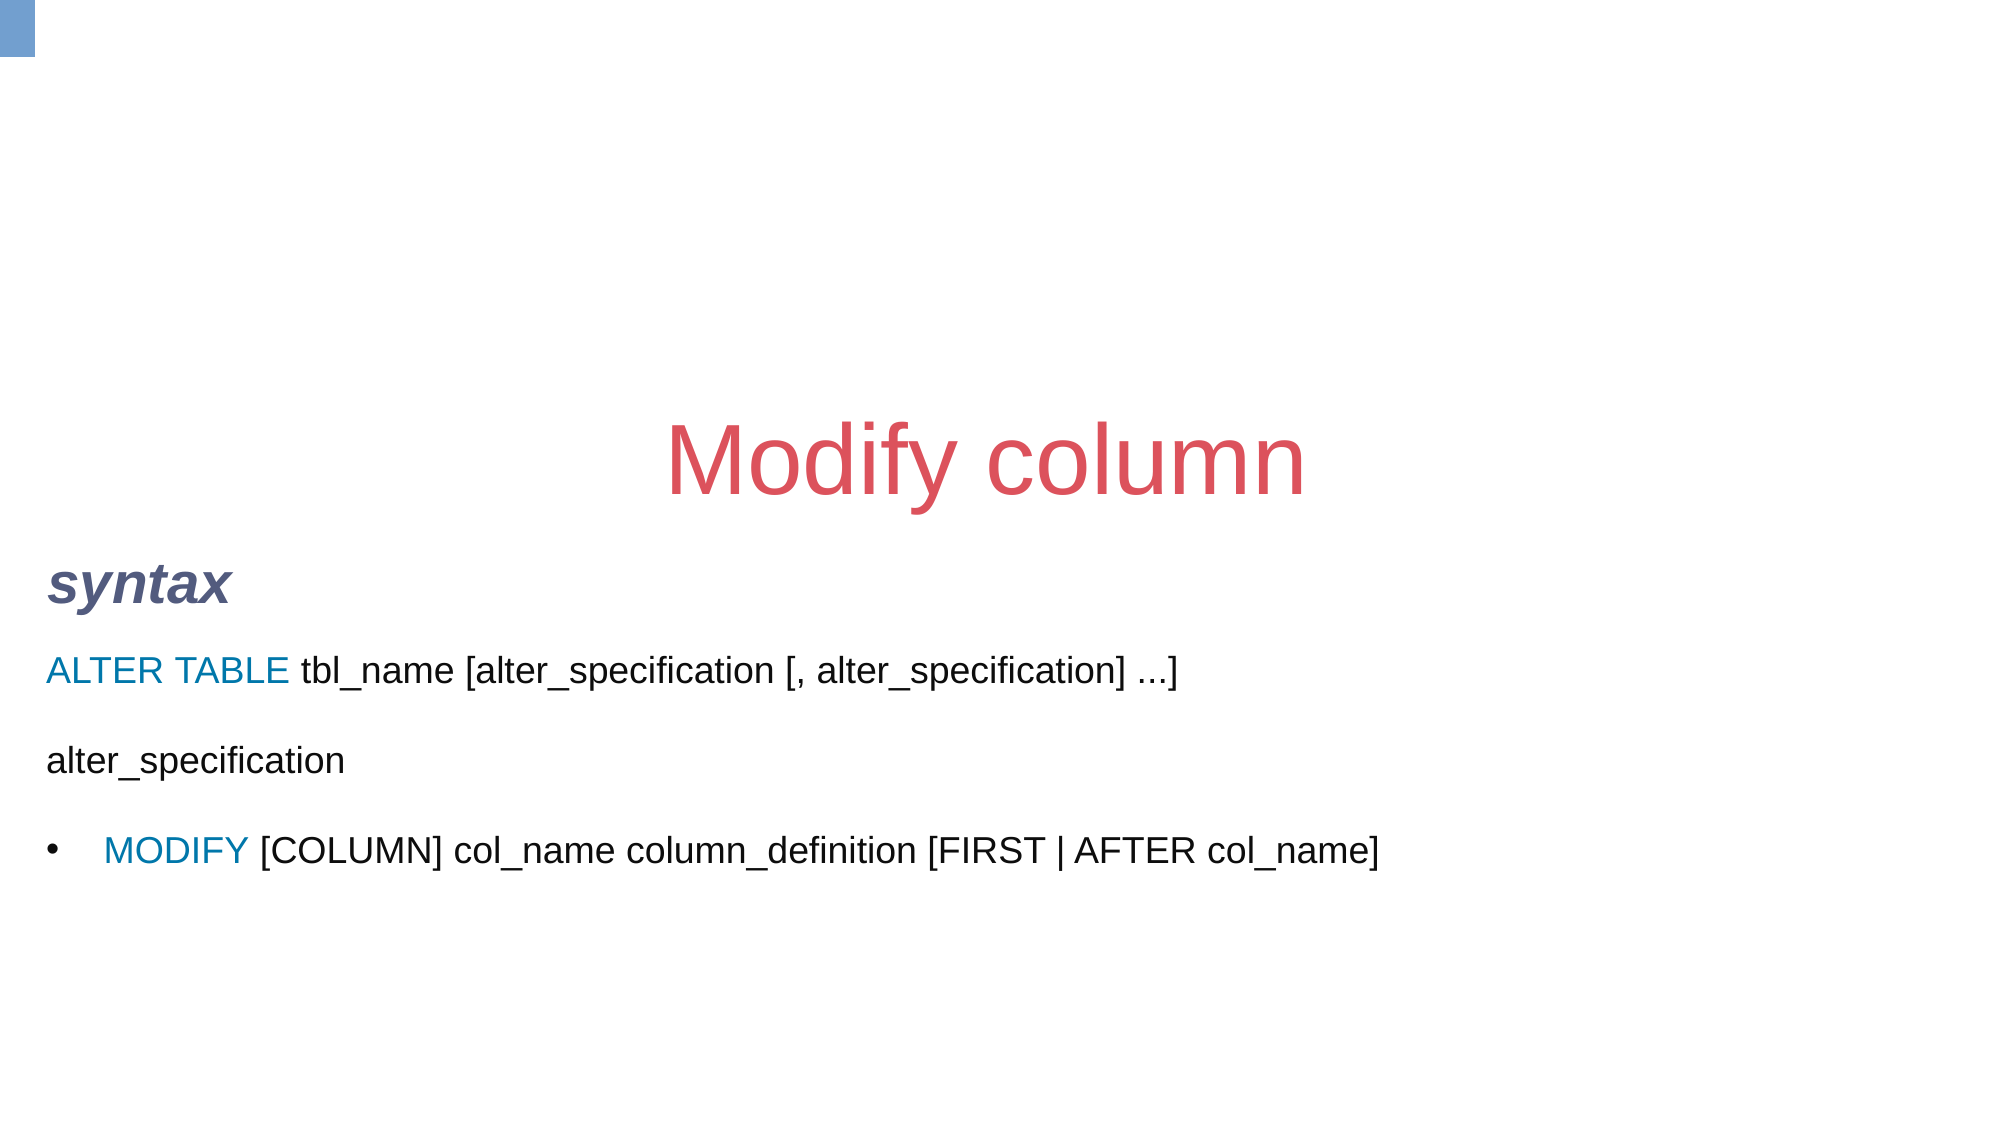

Modify column
syntax
ALTER TABLE tbl_name [alter_specification [, alter_specification] ...]

alter_specification

 MODIFY [COLUMN] col_name column_definition [FIRST | AFTER col_name]